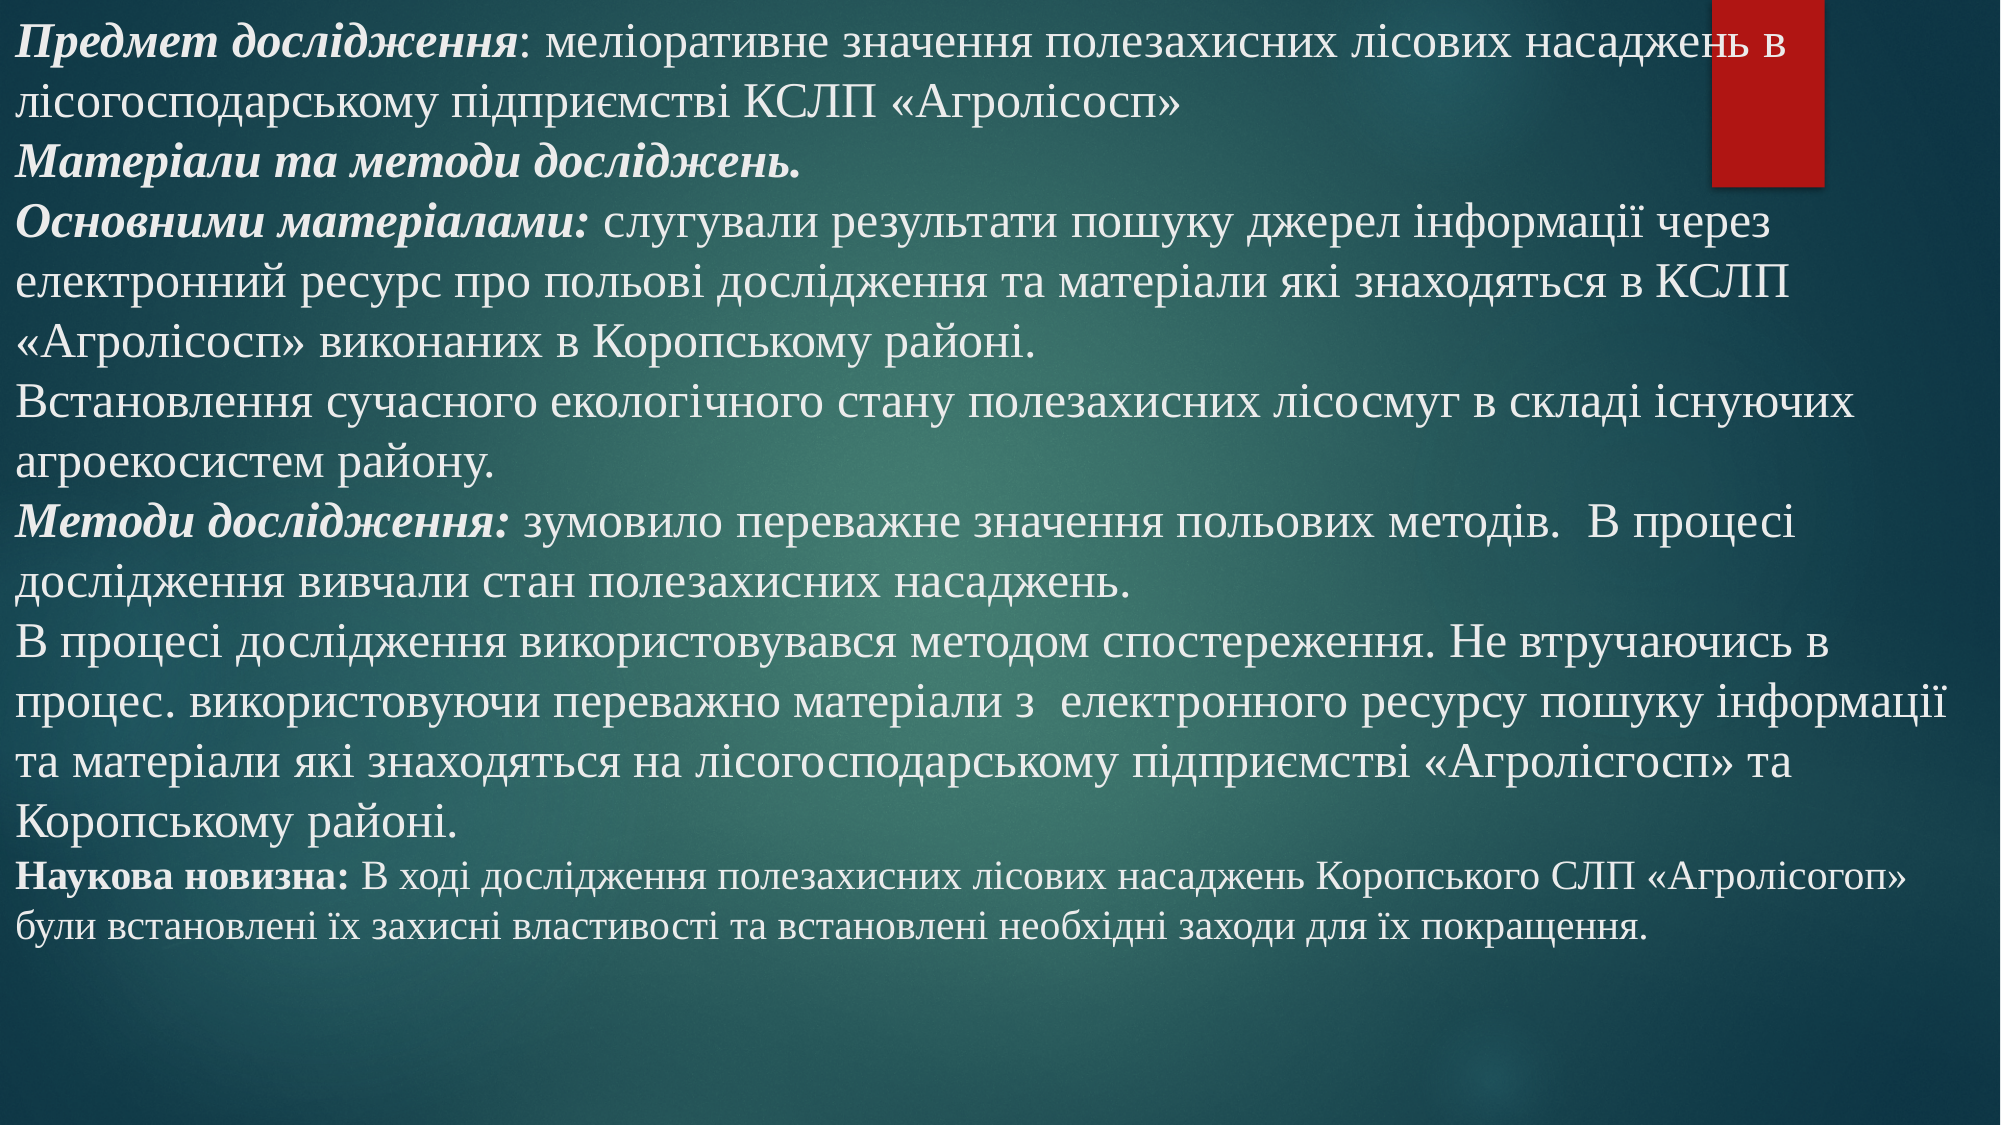

# Предмет дослідження: меліоративне значення полезахисних лісових насаджень в лісогосподарському підприємстві КСЛП «Агролісосп» Матеріали та методи досліджень. Основними матеріалами: слугували результати пошуку джерел інформації через електронний ресурс про польові дослідження та матеріали які знаходяться в КСЛП «Агролісосп» виконаних в Коропському районі. Встановлення сучасного екологічного стану полезахисних лісосмуг в складі існуючих агроекосистем району. Методи дослідження: зумовило переважне значення польових методів.  В процесі дослідження вивчали стан полезахисних насаджень. В процесі дослідження використовувався методом спостереження. Не втручаючись в процес. використовуючи переважно матеріали з  електронного ресурсу пошуку інформації та матеріали які знаходяться на лісогосподарському підприємстві «Агролісгосп» та Коропському районі. Наукова новизна: В ході дослідження полезахисних лісових насаджень Коропського СЛП «Агролісогоп» були встановлені їх захисні властивості та встановлені необхідні заходи для їх покращення.